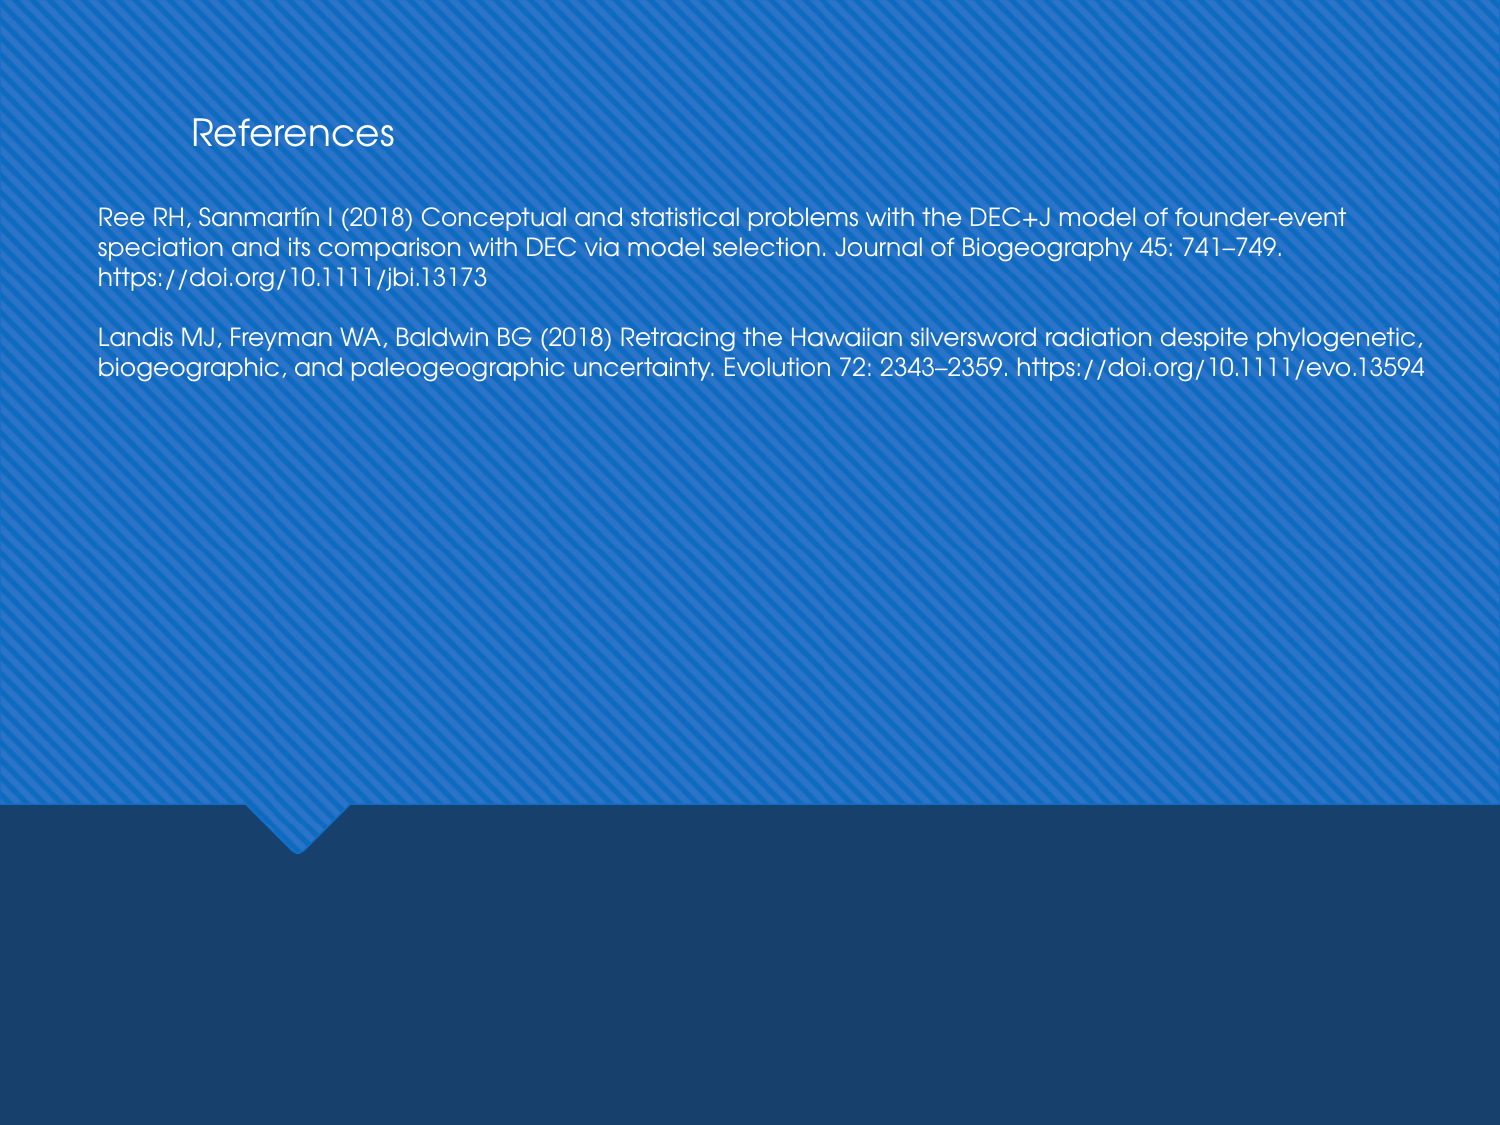

References

Ree RH, Sanmartín I (2018) Conceptual and statistical problems with the DEC+J model of founder-event speciation and its comparison with DEC via model selection. Journal of Biogeography 45: 741–749. https://doi.org/10.1111/jbi.13173

Landis MJ, Freyman WA, Baldwin BG (2018) Retracing the Hawaiian silversword radiation despite phylogenetic, biogeographic, and paleogeographic uncertainty. Evolution 72: 2343–2359. https://doi.org/10.1111/evo.13594